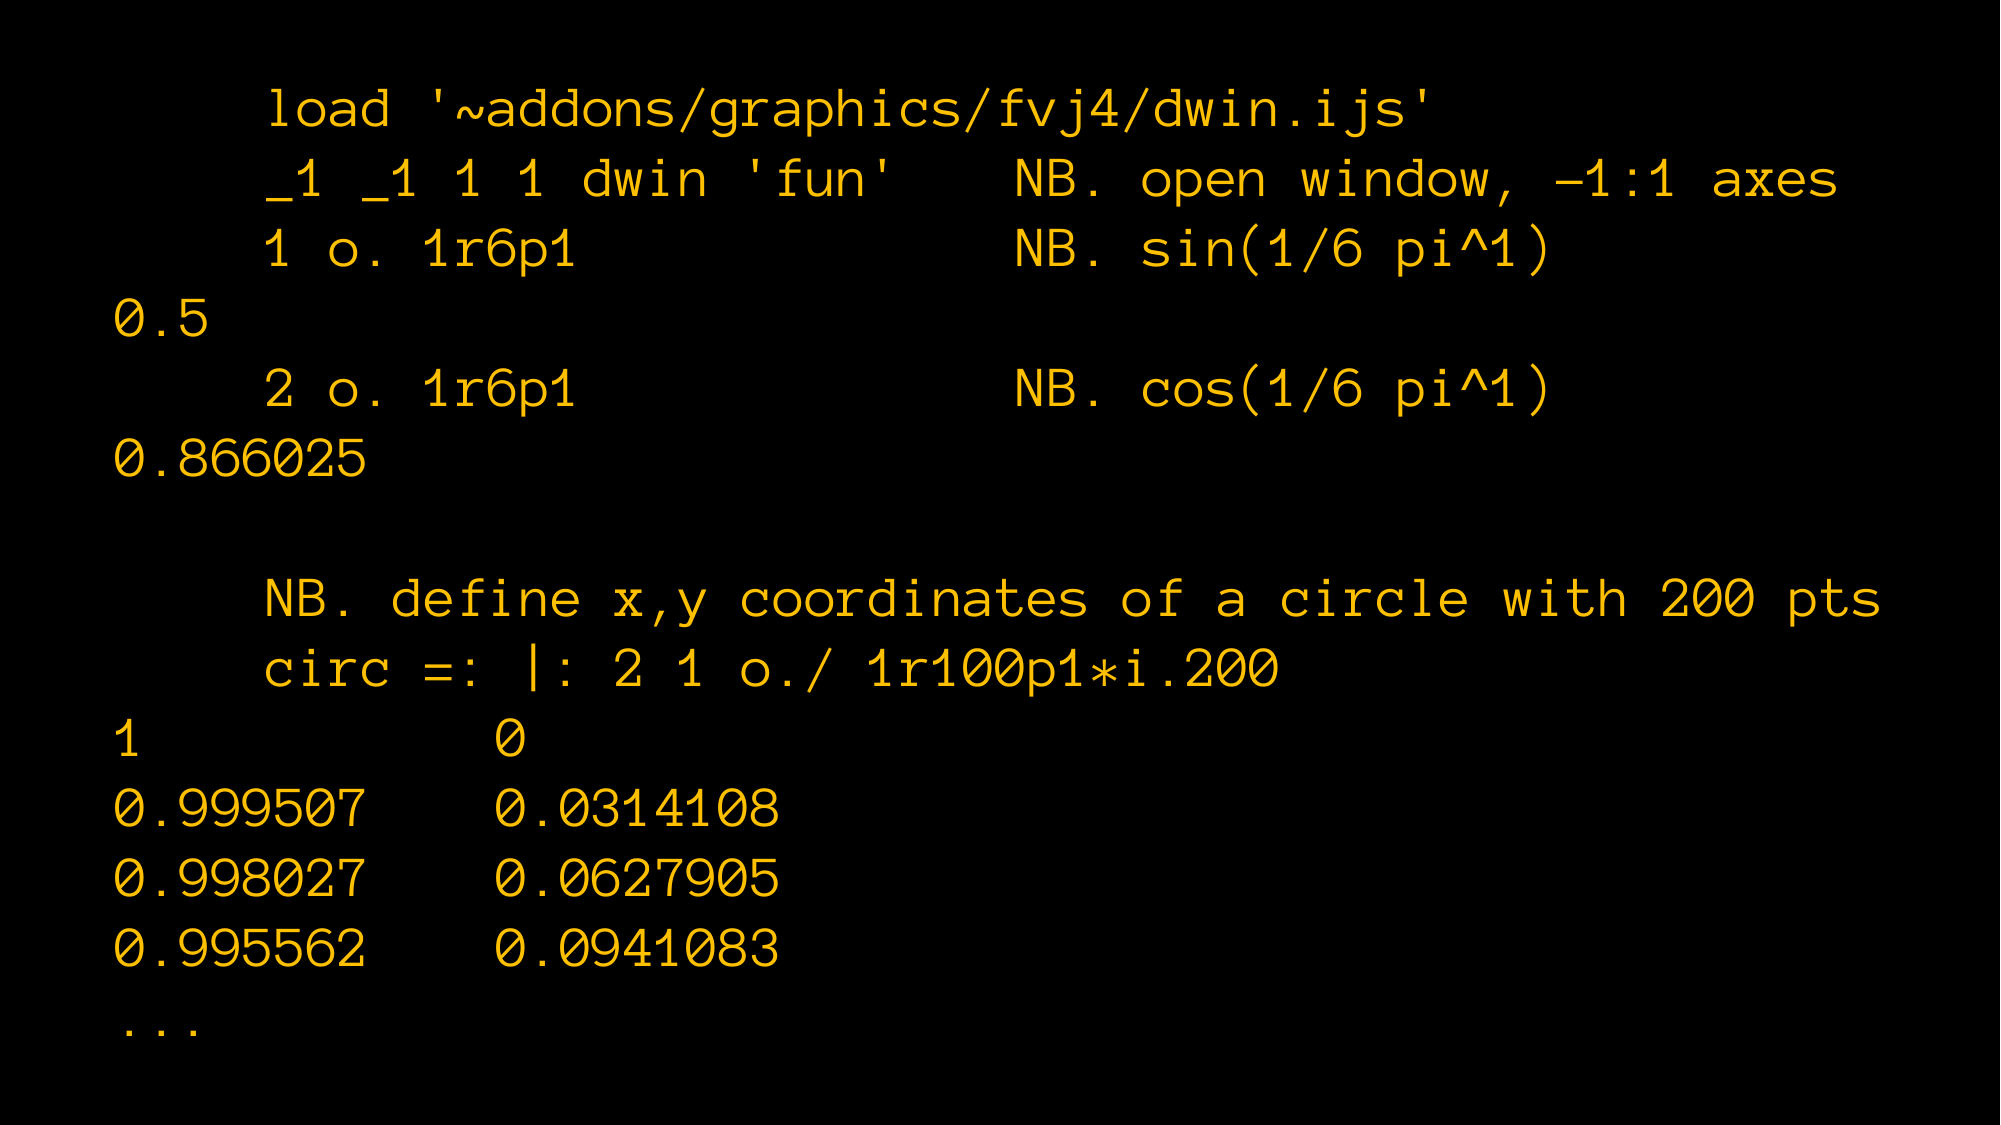

load '~addons/graphics/fvj4/dwin.ijs'
	_1 _1 1 1 dwin 'fun'	NB. open window, -1:1 axes
	1 o. 1r6p1			NB. sin(1/6 pi^1)
0.5
	2 o. 1r6p1			NB. cos(1/6 pi^1)
0.866025

	NB. define x,y coordinates of a circle with 200 pts
	circ =: |: 2 1 o./ 1r100p1*i.200
1           0
0.999507    0.0314108
0.998027    0.0627905
0.995562    0.0941083
...